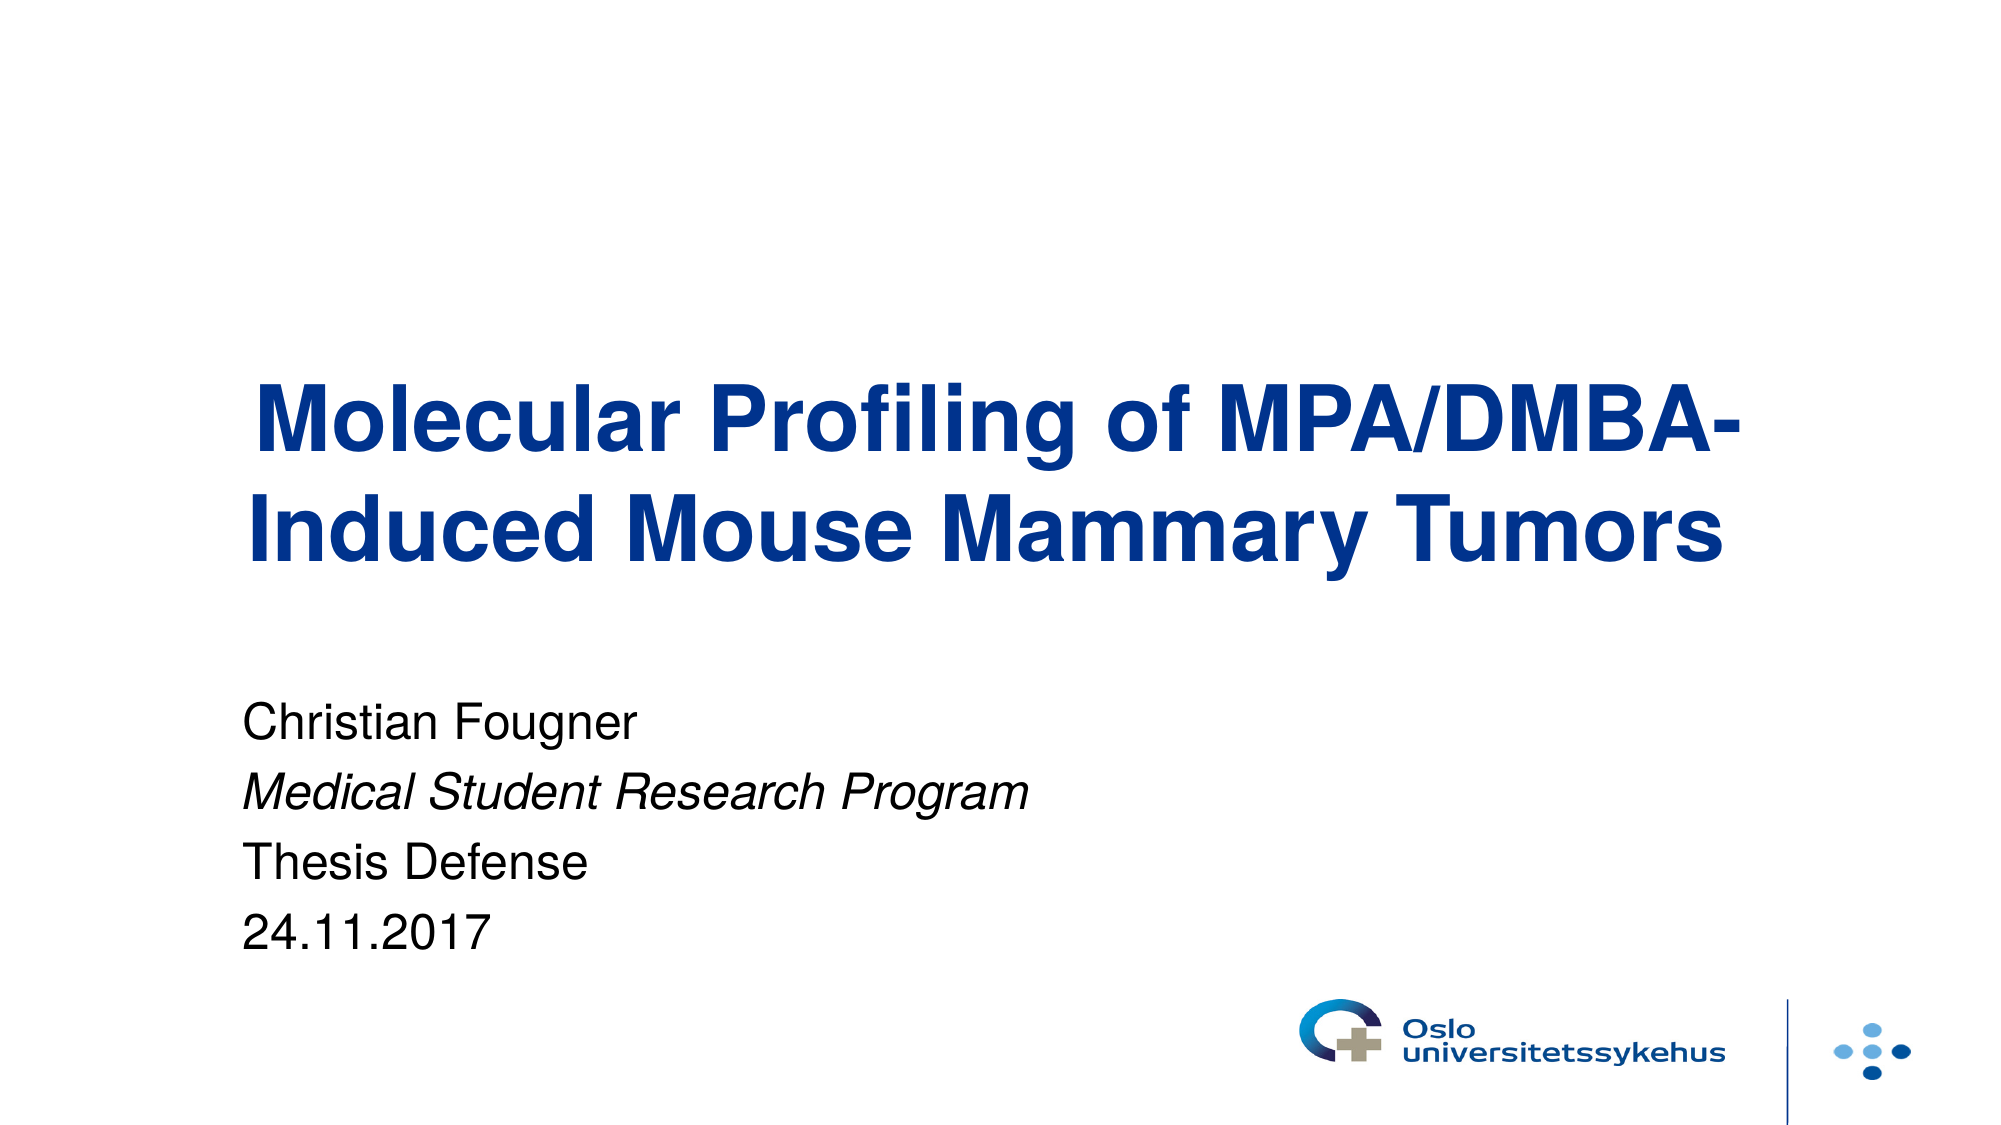

# Molecular Profiling of MPA/DMBA-Induced Mouse Mammary Tumors

Christian Fougner
Medical Student Research Program
Thesis Defense
24.11.2017